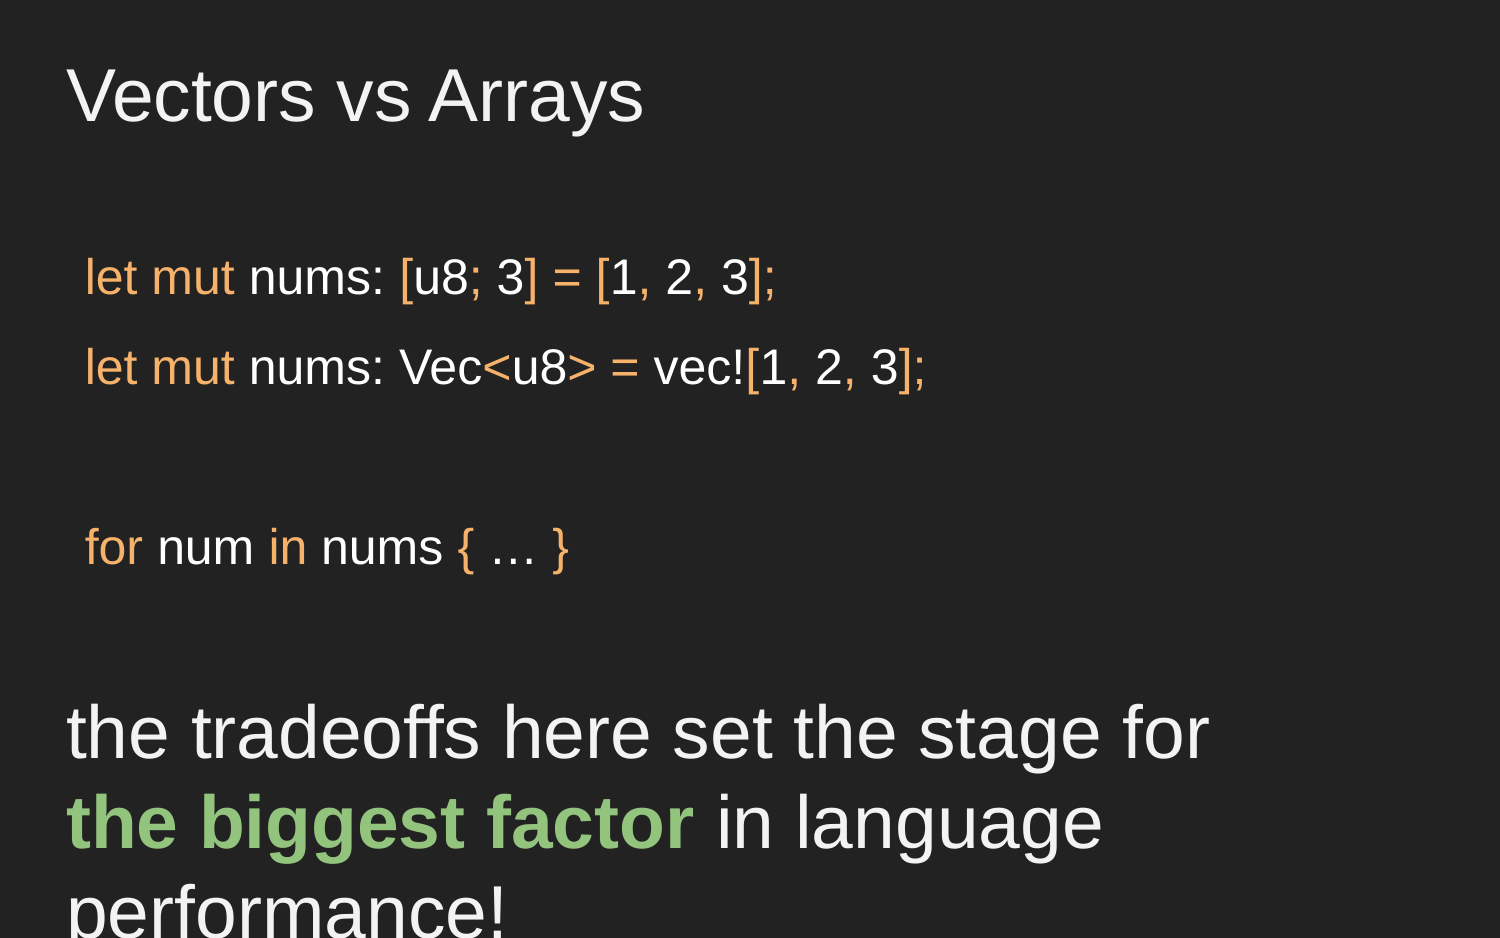

Vectors vs Arrays
let mut nums: [u8; 3] = [1, 2, 3];
let mut nums: Vec<u8> = vec![1, 2, 3];
for num in nums { … }
the tradeoffs here set the stage for
the biggest factor in language performance!